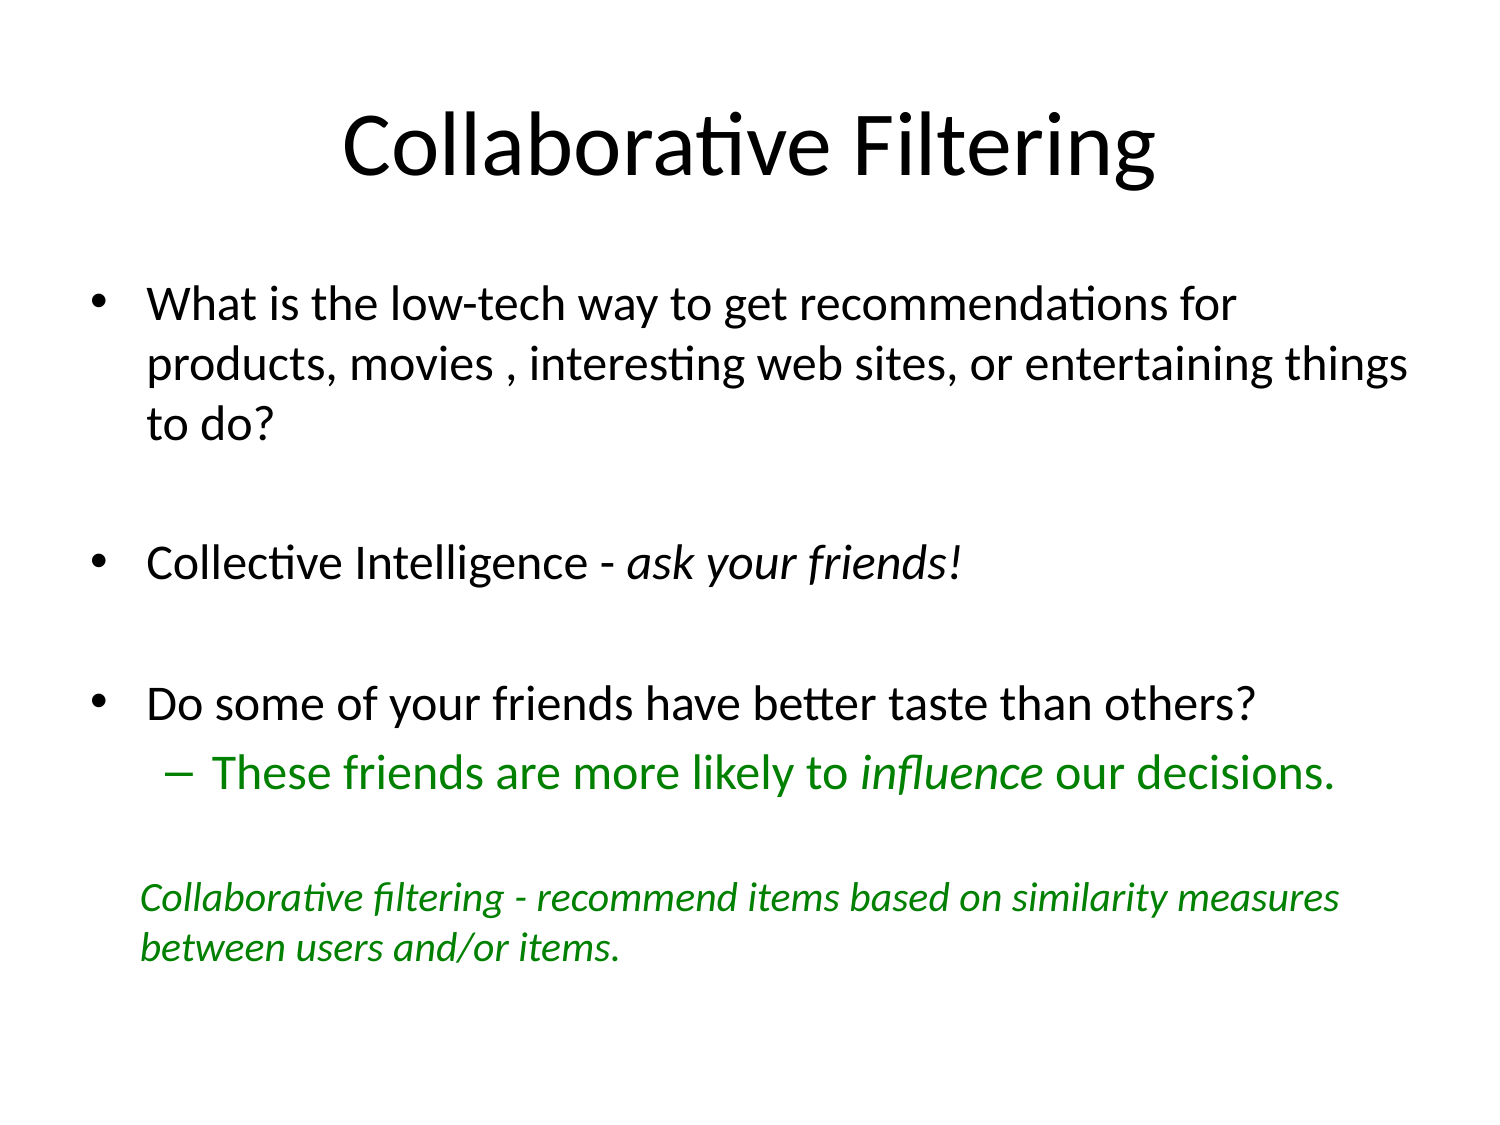

# Collaborative Filtering
What is the low-tech way to get recommendations for products, movies , interesting web sites, or entertaining things to do?

Collective Intelligence - ask your friends!

Do some of your friends have better taste than others?
These friends are more likely to influence our decisions.
Collaborative filtering - recommend items based on similarity measures between users and/or items.